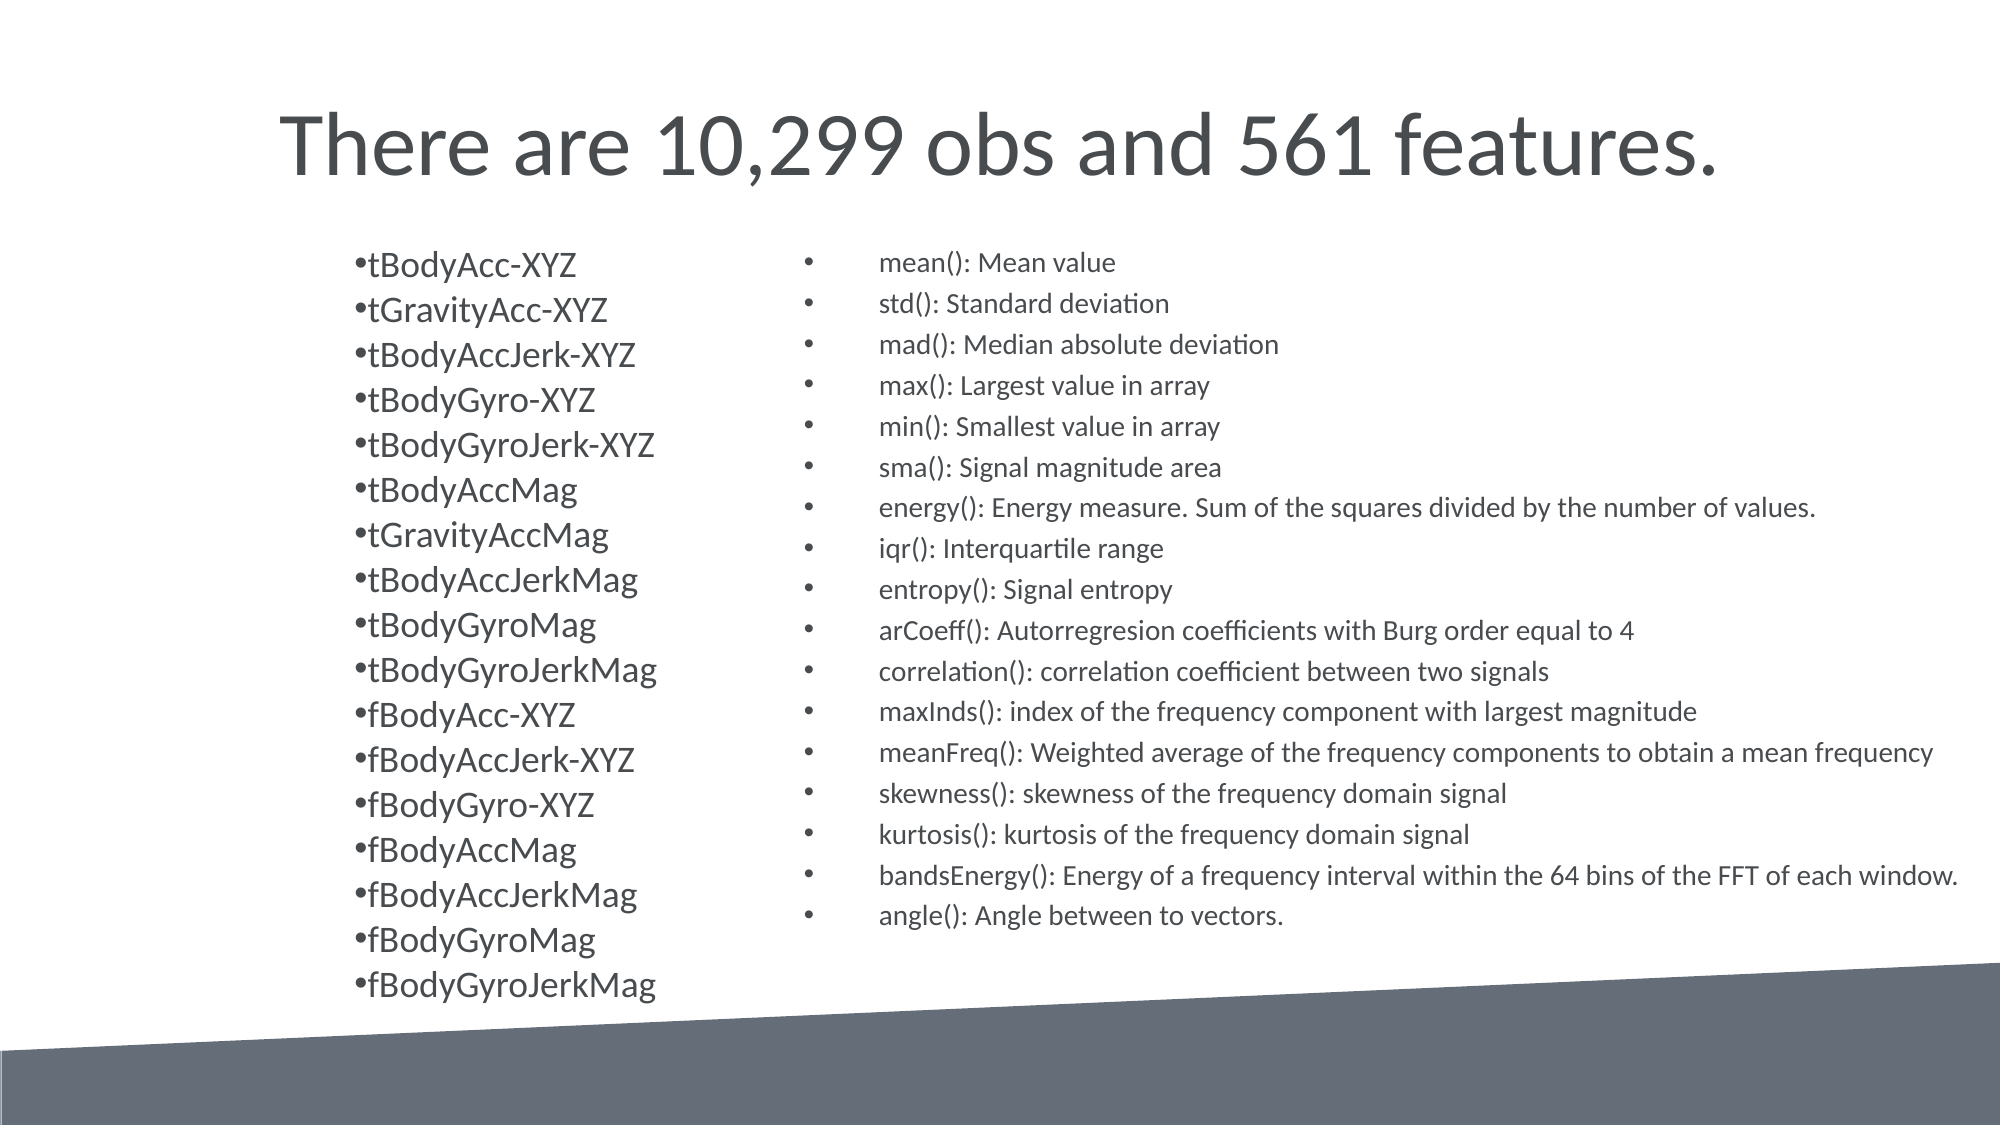

# There are 10,299 obs and 561 features.
tBodyAcc-XYZ
tGravityAcc-XYZ
tBodyAccJerk-XYZ
tBodyGyro-XYZ
tBodyGyroJerk-XYZ
tBodyAccMag
tGravityAccMag
tBodyAccJerkMag
tBodyGyroMag
tBodyGyroJerkMag
fBodyAcc-XYZ
fBodyAccJerk-XYZ
fBodyGyro-XYZ
fBodyAccMag
fBodyAccJerkMag
fBodyGyroMag
fBodyGyroJerkMag
mean(): Mean value
std(): Standard deviation
mad(): Median absolute deviation
max(): Largest value in array
min(): Smallest value in array
sma(): Signal magnitude area
energy(): Energy measure. Sum of the squares divided by the number of values.
iqr(): Interquartile range
entropy(): Signal entropy
arCoeff(): Autorregresion coefficients with Burg order equal to 4
correlation(): correlation coefficient between two signals
maxInds(): index of the frequency component with largest magnitude
meanFreq(): Weighted average of the frequency components to obtain a mean frequency
skewness(): skewness of the frequency domain signal
kurtosis(): kurtosis of the frequency domain signal
bandsEnergy(): Energy of a frequency interval within the 64 bins of the FFT of each window.
angle(): Angle between to vectors.